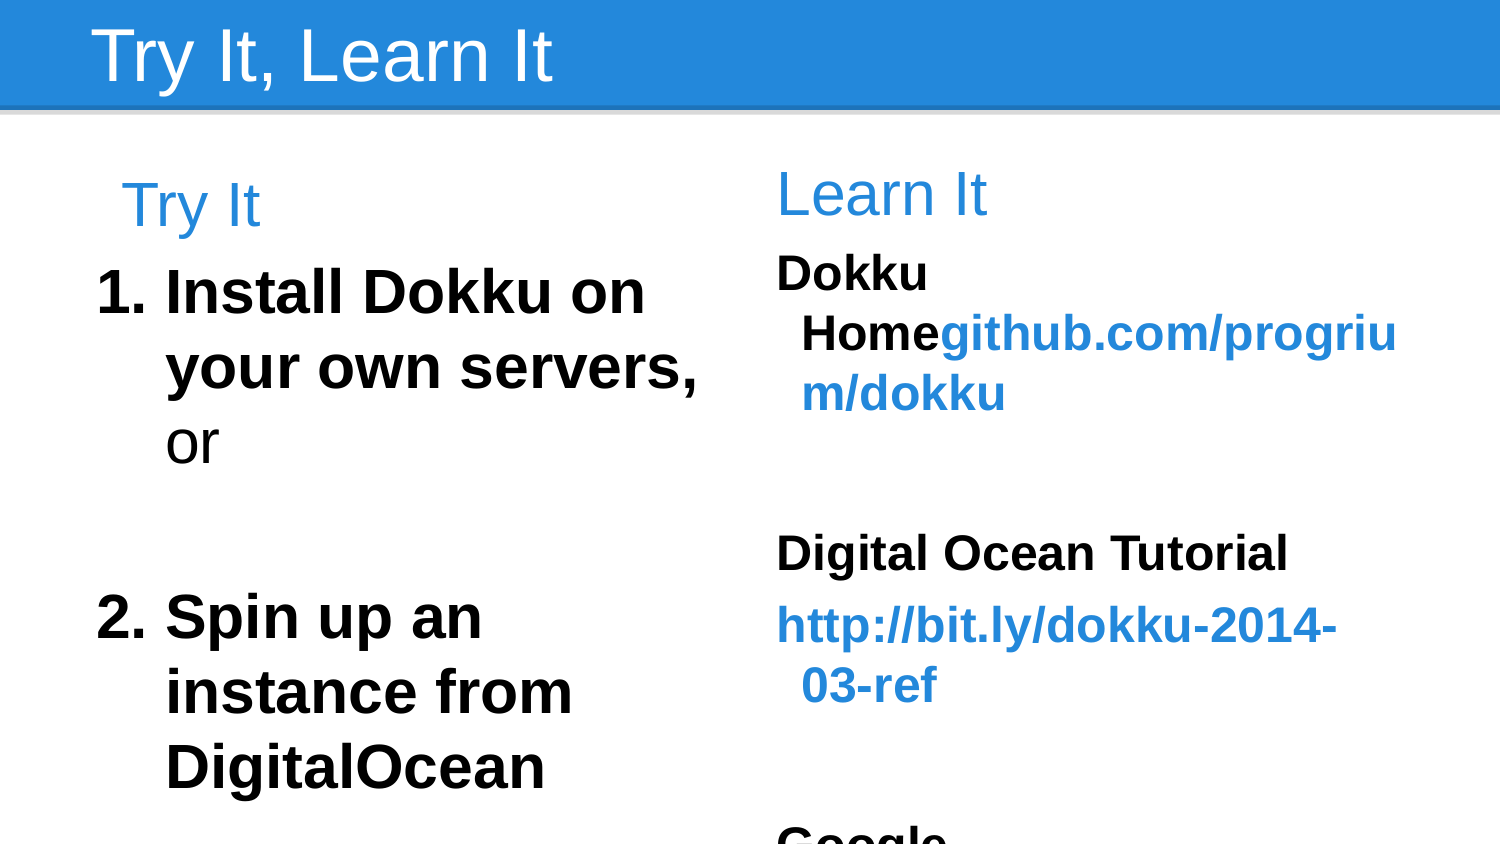

# Try It, Learn It
Try It
Install Dokku on your own servers, or

Spin up an instance from DigitalOcean
Learn It
Dokku Homegithub.com/progrium/dokku

Digital Ocean Tutorial
http://bit.ly/dokku-2014-03-ref

Google
http://lmgtfy.com/?q=Dokku